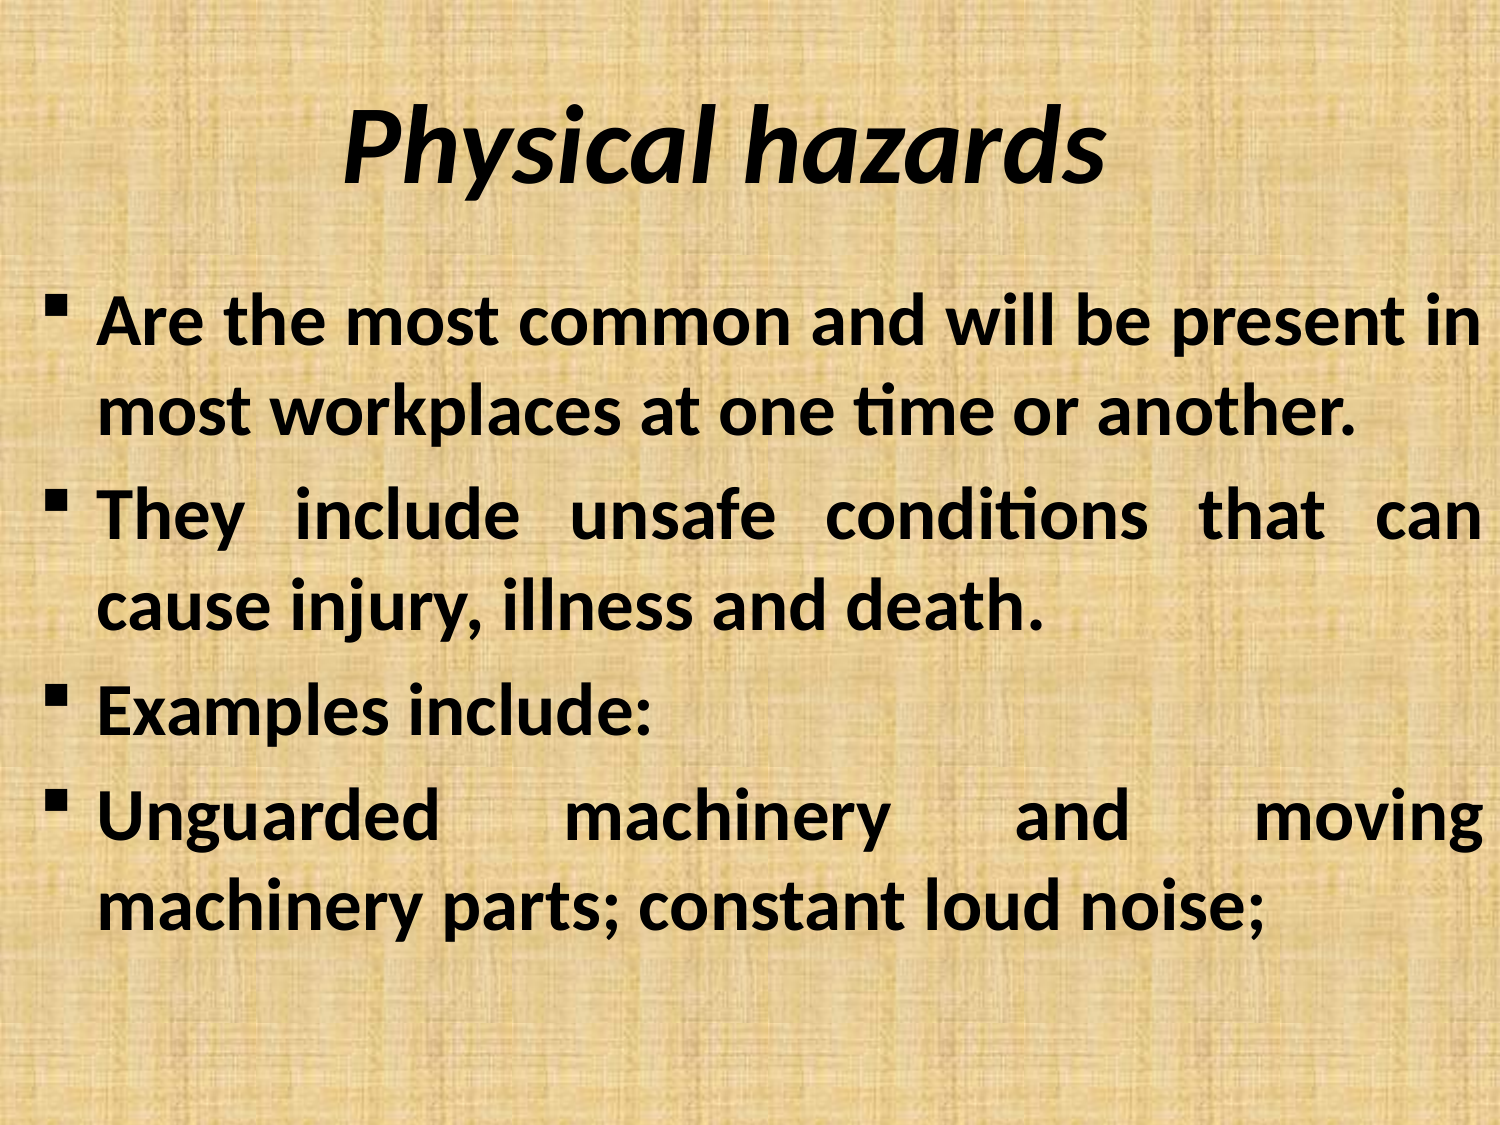

# Physical hazards
Are the most common and will be present in most workplaces at one time or another.
They include unsafe conditions that can cause injury, illness and death.
Examples include:
Unguarded machinery and moving machinery parts; constant loud noise;